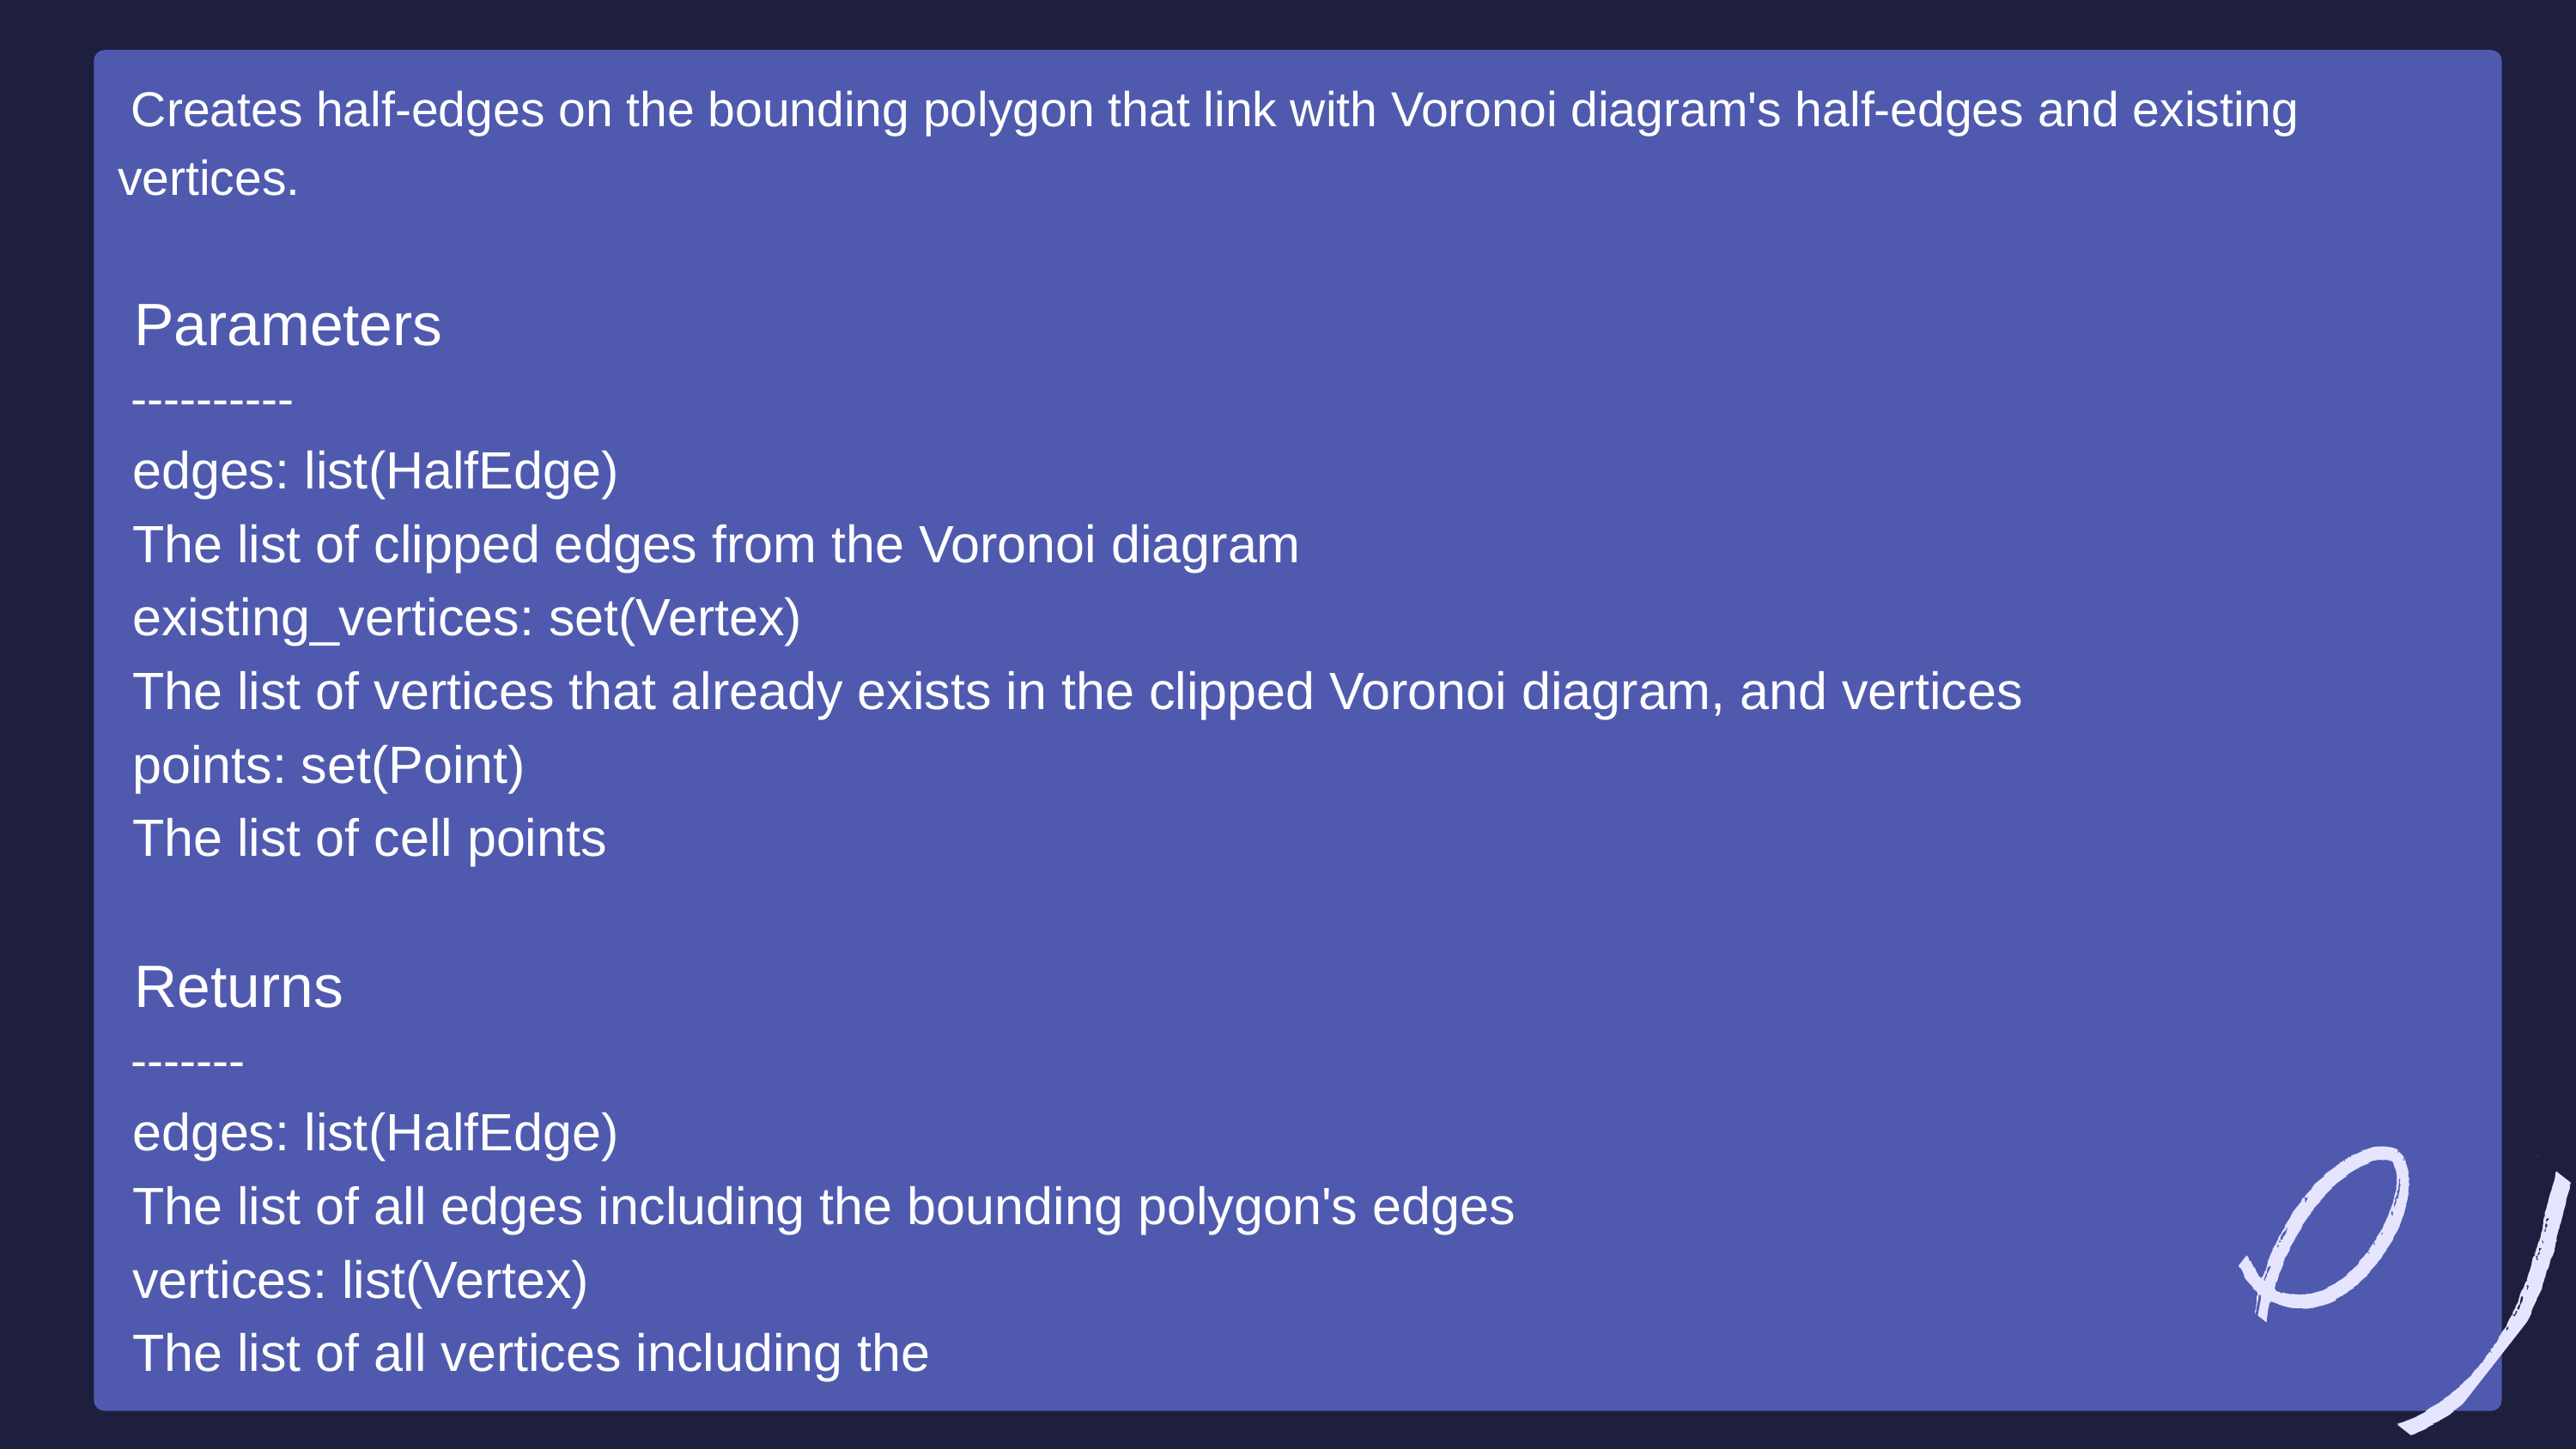

Creates half-edges on the bounding polygon that link with Voronoi diagram's half-edges and existing vertices.

 Parameters
 ----------
 edges: list(HalfEdge)
 The list of clipped edges from the Voronoi diagram
 existing_vertices: set(Vertex)
 The list of vertices that already exists in the clipped Voronoi diagram, and vertices
 points: set(Point)
 The list of cell points

 Returns
 -------
 edges: list(HalfEdge)
 The list of all edges including the bounding polygon's edges
 vertices: list(Vertex)
 The list of all vertices including the